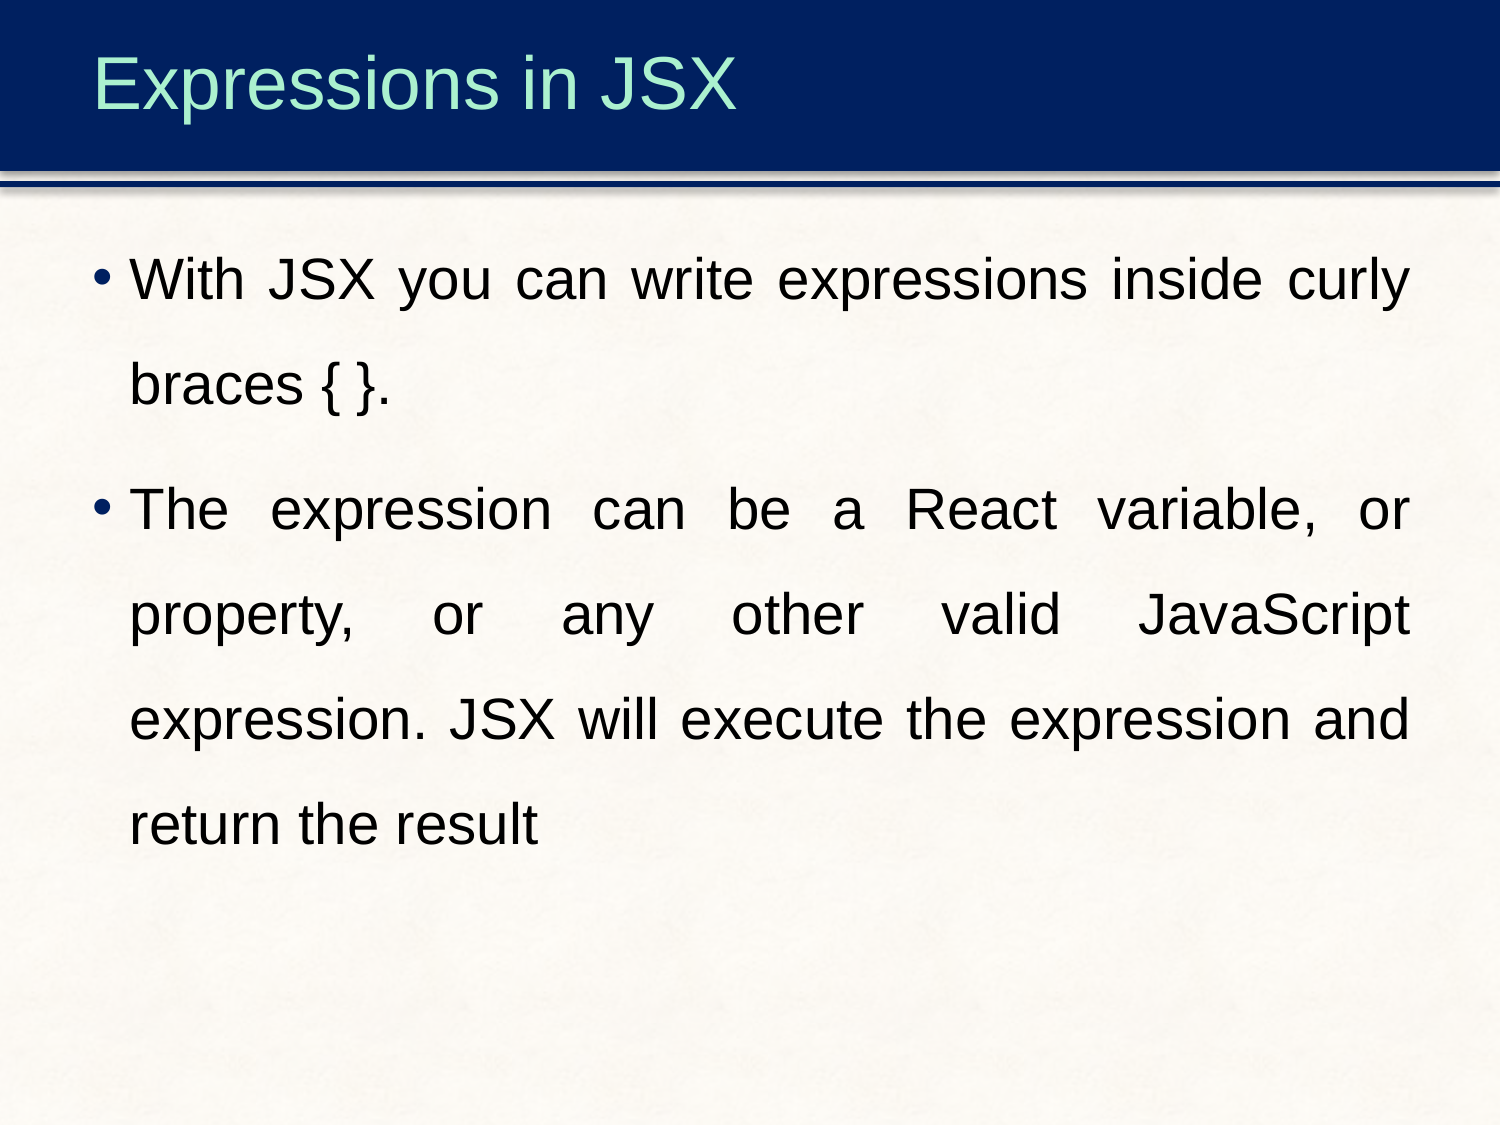

# Expressions in JSX
With JSX you can write expressions inside curly braces { }.
The expression can be a React variable, or property, or any other valid JavaScript expression. JSX will execute the expression and return the result